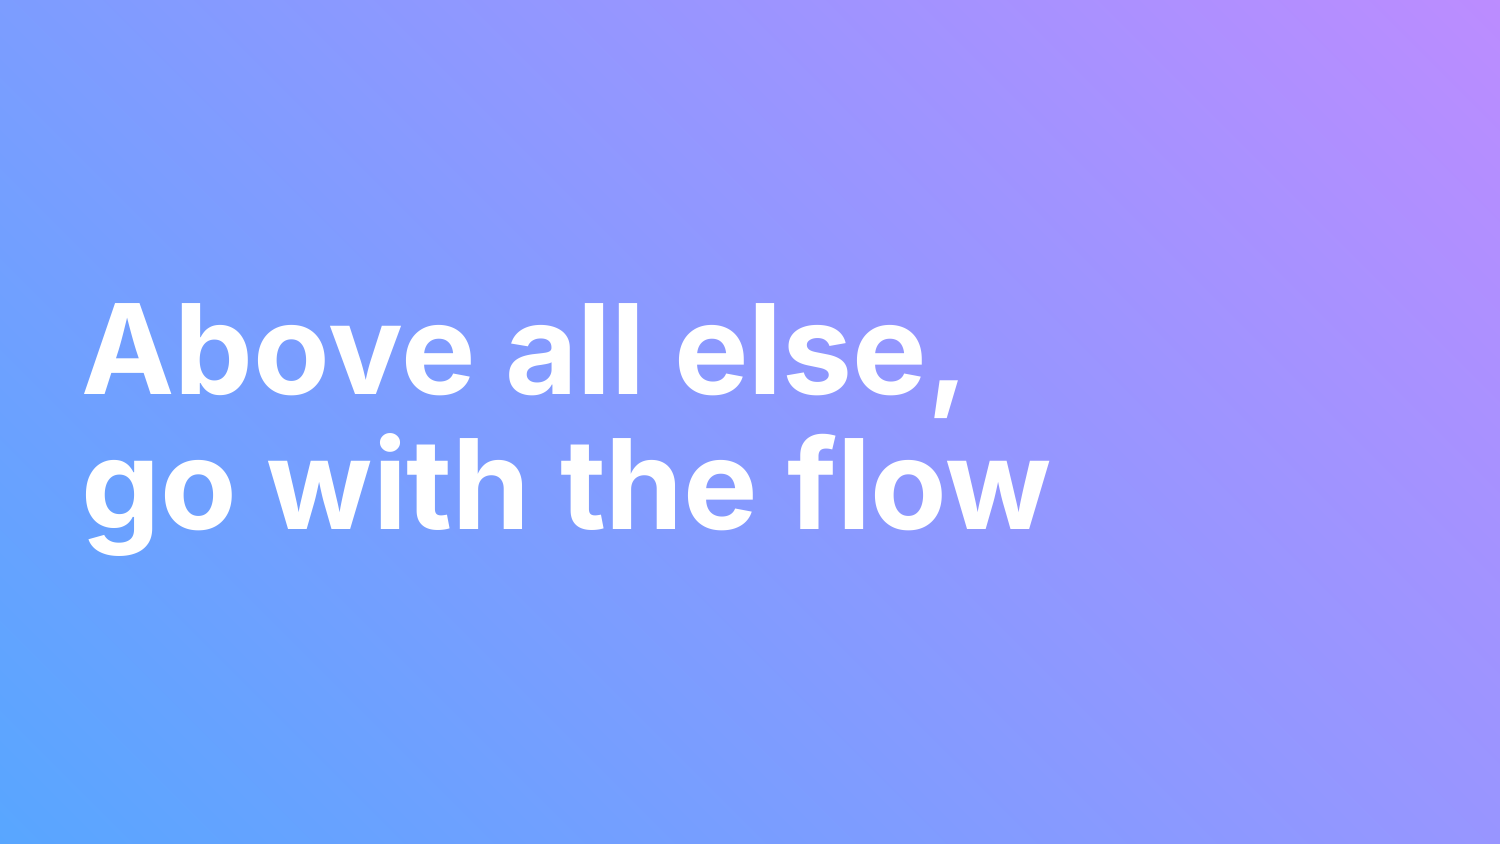

# Above all else,
go with the flow